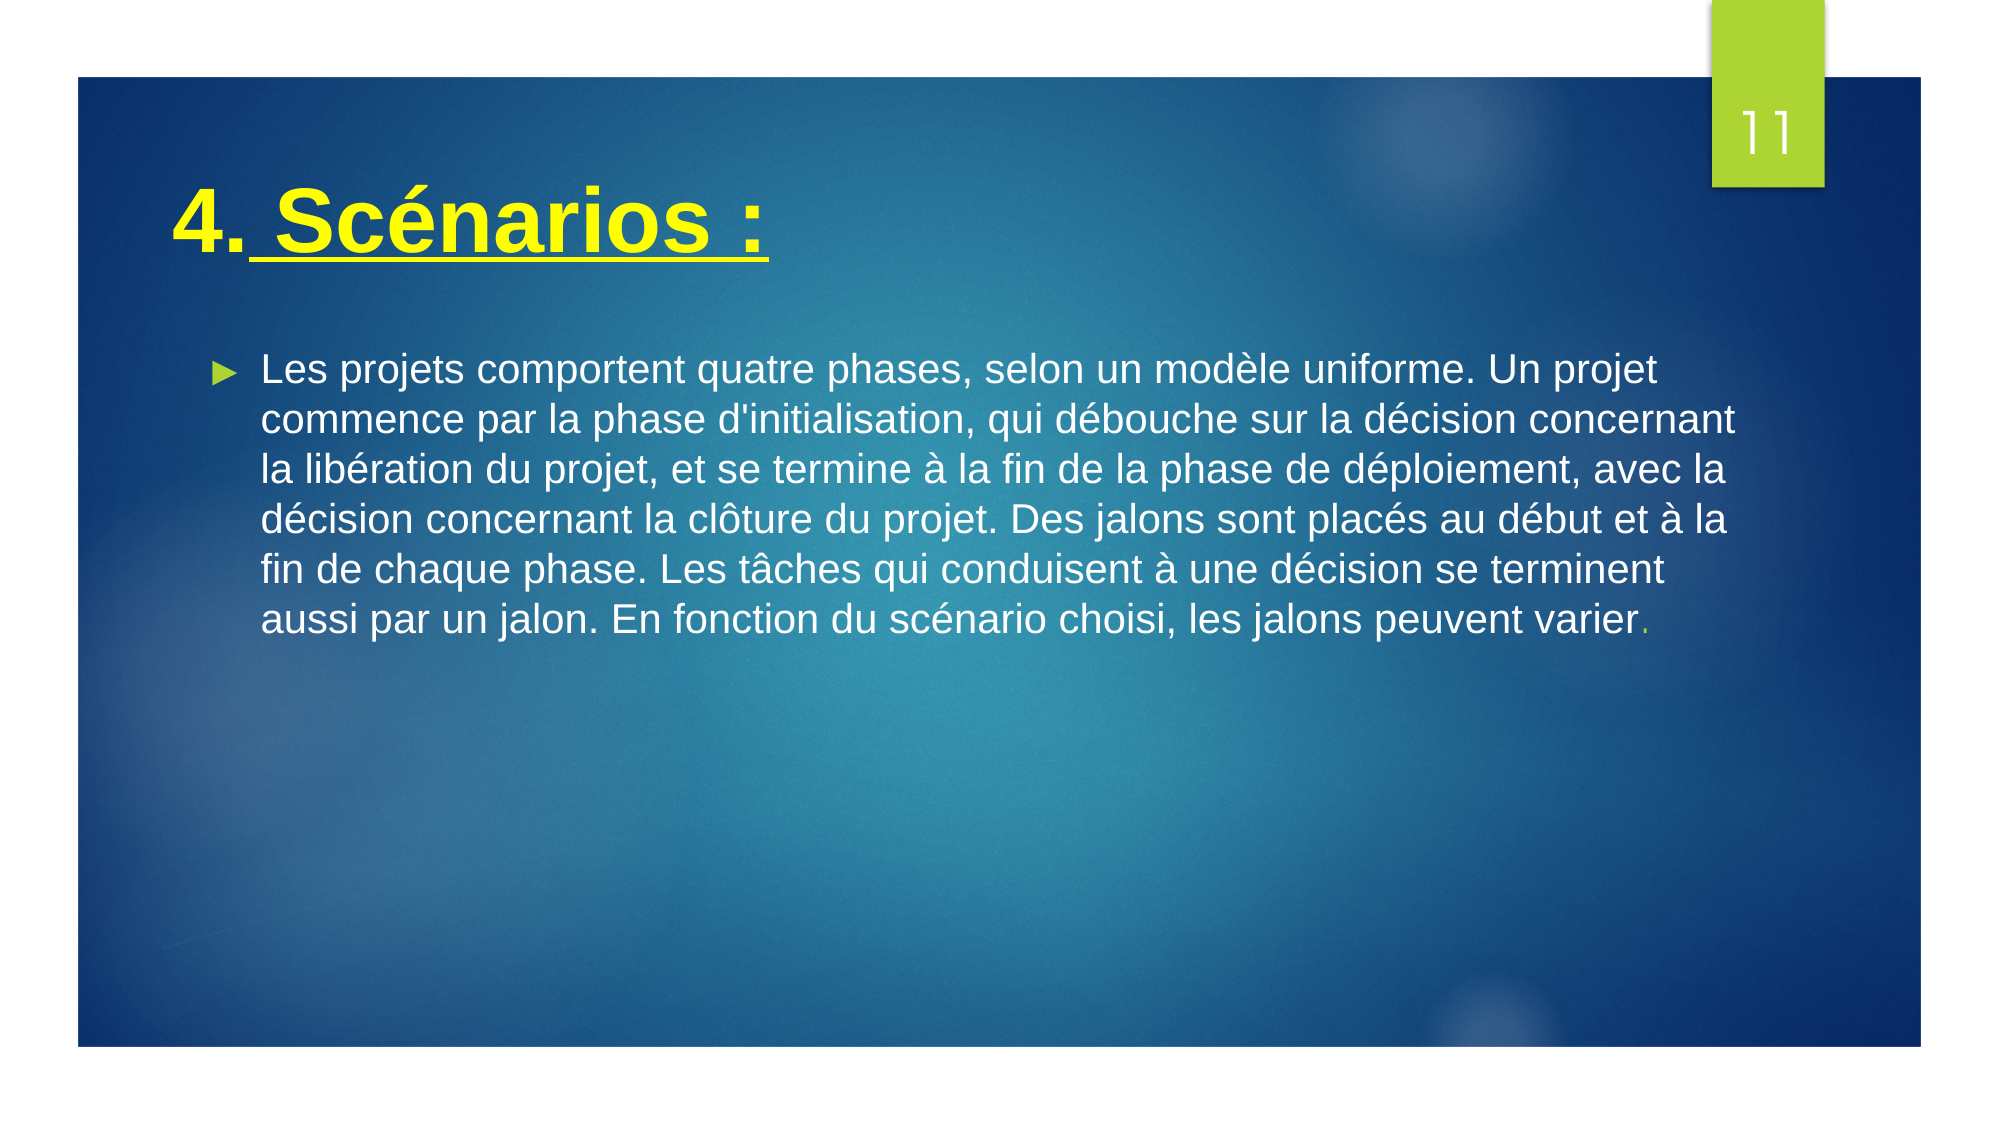

11
# 4. Scénarios :

Les projets comportent quatre phases, selon un modèle uniforme. Un projet commence par la phase d'initialisation, qui débouche sur la décision concernant la libération du projet, et se termine à la fin de la phase de déploiement, avec la décision concernant la clôture du projet. Des jalons sont placés au début et à la fin de chaque phase. Les tâches qui conduisent à une décision se terminent aussi par un jalon. En fonction du scénario choisi, les jalons peuvent varier.